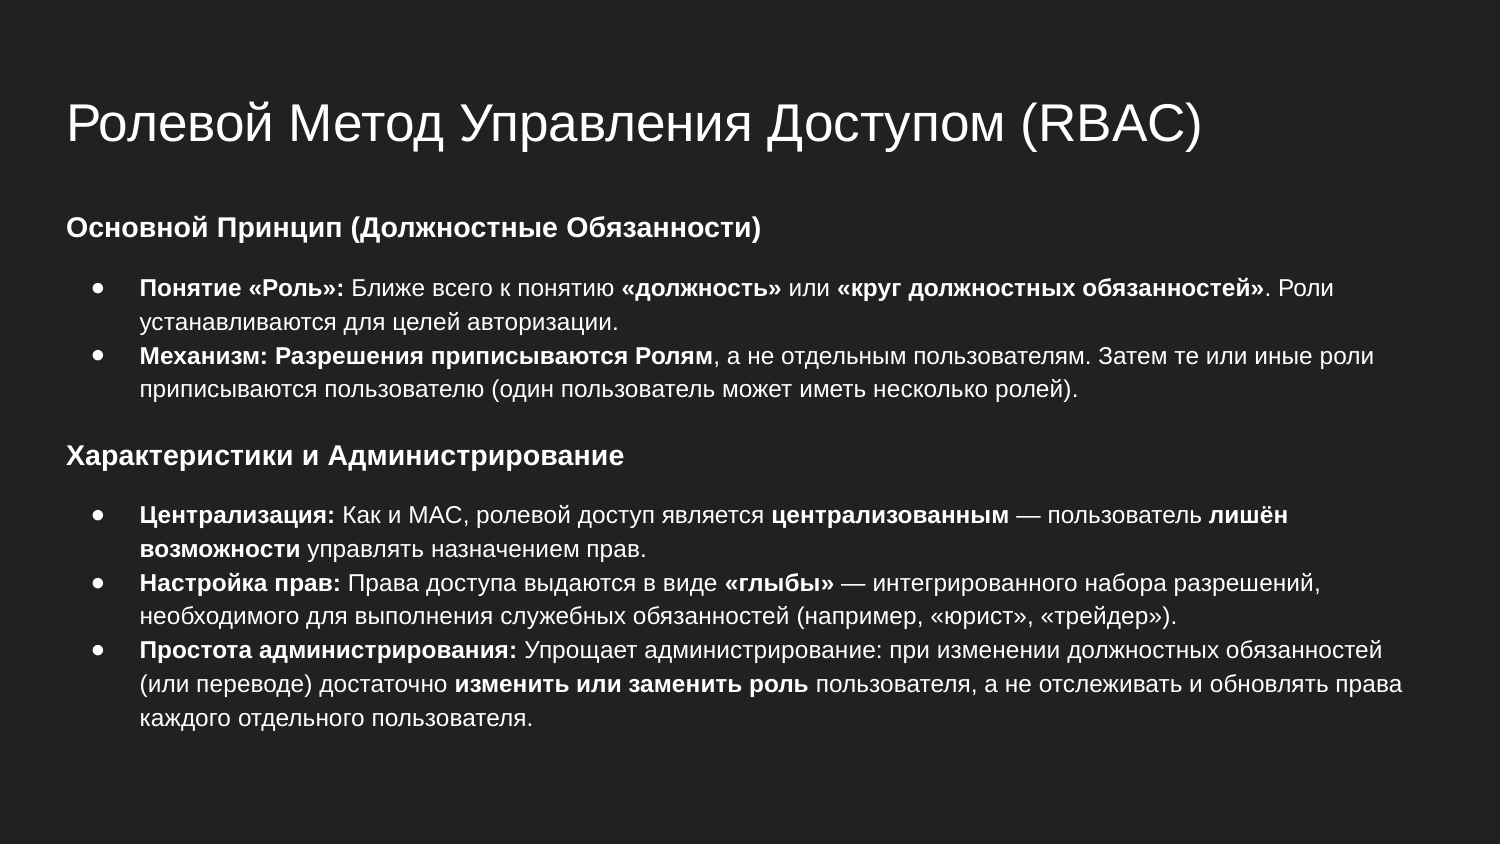

# Ролевой Метод Управления Доступом (RBAC)
Основной Принцип (Должностные Обязанности)
Понятие «Роль»: Ближе всего к понятию «должность» или «круг должностных обязанностей». Роли устанавливаются для целей авторизации.
Механизм: Разрешения приписываются Ролям, а не отдельным пользователям. Затем те или иные роли приписываются пользователю (один пользователь может иметь несколько ролей).
Характеристики и Администрирование
Централизация: Как и MAC, ролевой доступ является централизованным — пользователь лишён возможности управлять назначением прав.
Настройка прав: Права доступа выдаются в виде «глыбы» — интегрированного набора разрешений, необходимого для выполнения служебных обязанностей (например, «юрист», «трейдер»).
Простота администрирования: Упрощает администрирование: при изменении должностных обязанностей (или переводе) достаточно изменить или заменить роль пользователя, а не отслеживать и обновлять права каждого отдельного пользователя.